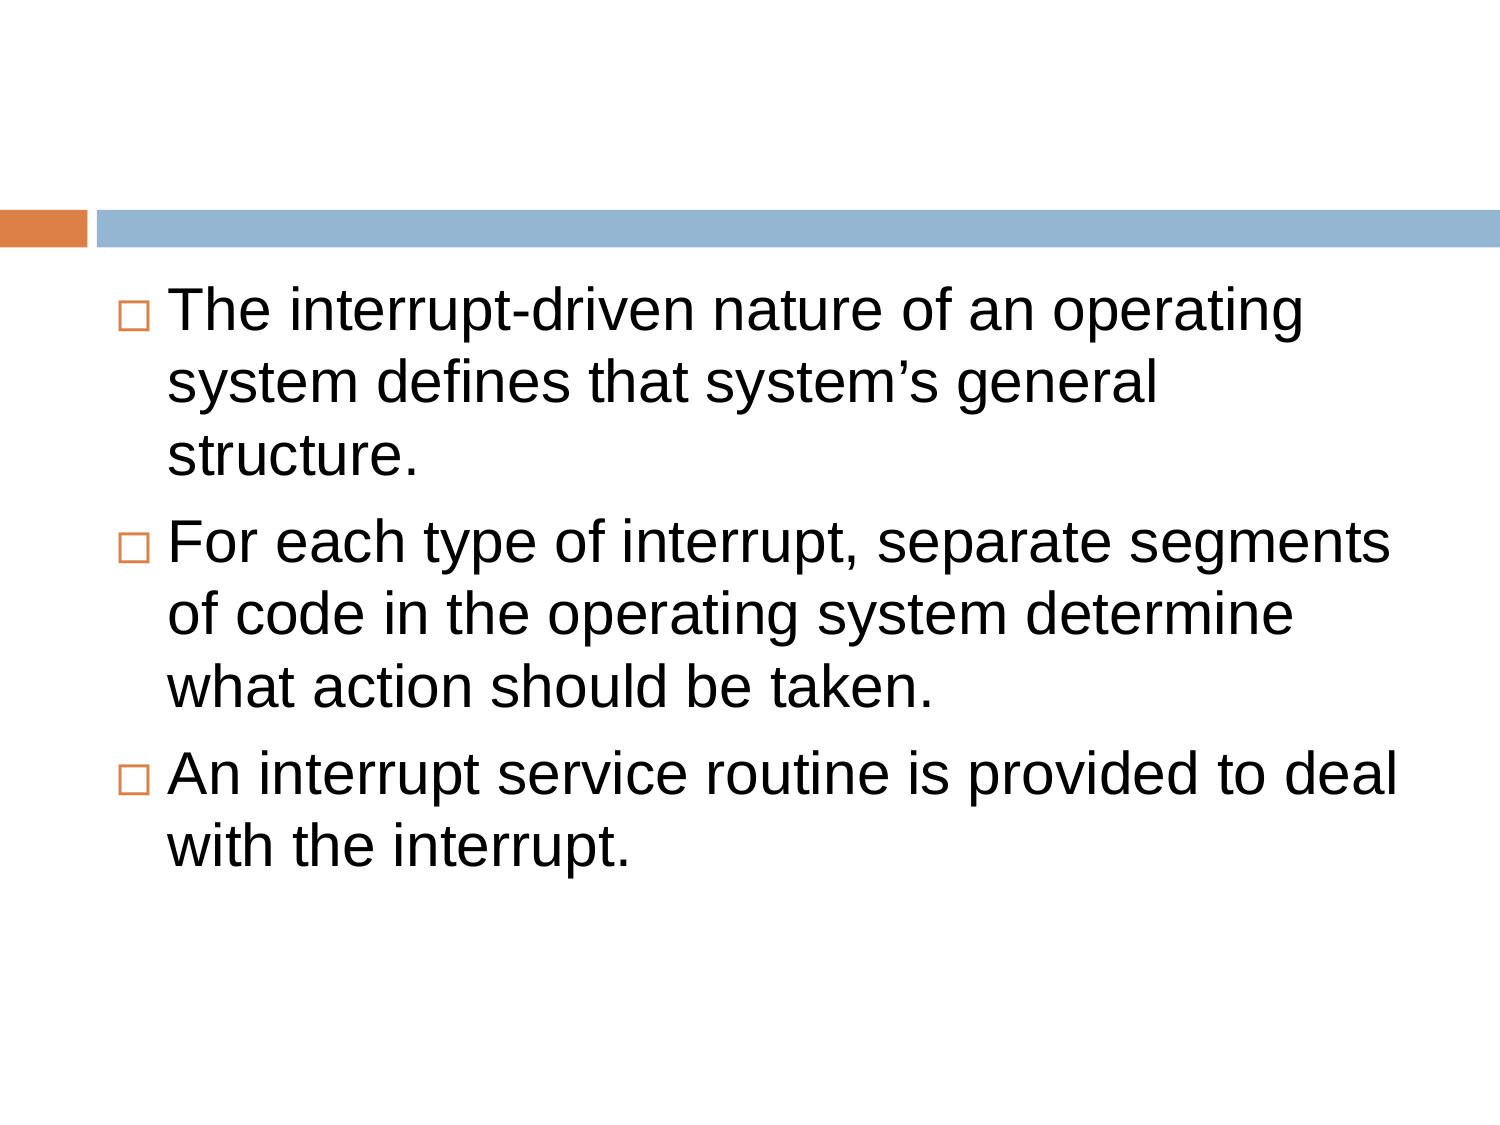

#
The interrupt-driven nature of an operating system defines that system’s general structure.
For each type of interrupt, separate segments of code in the operating system determine what action should be taken.
An interrupt service routine is provided to deal with the interrupt.